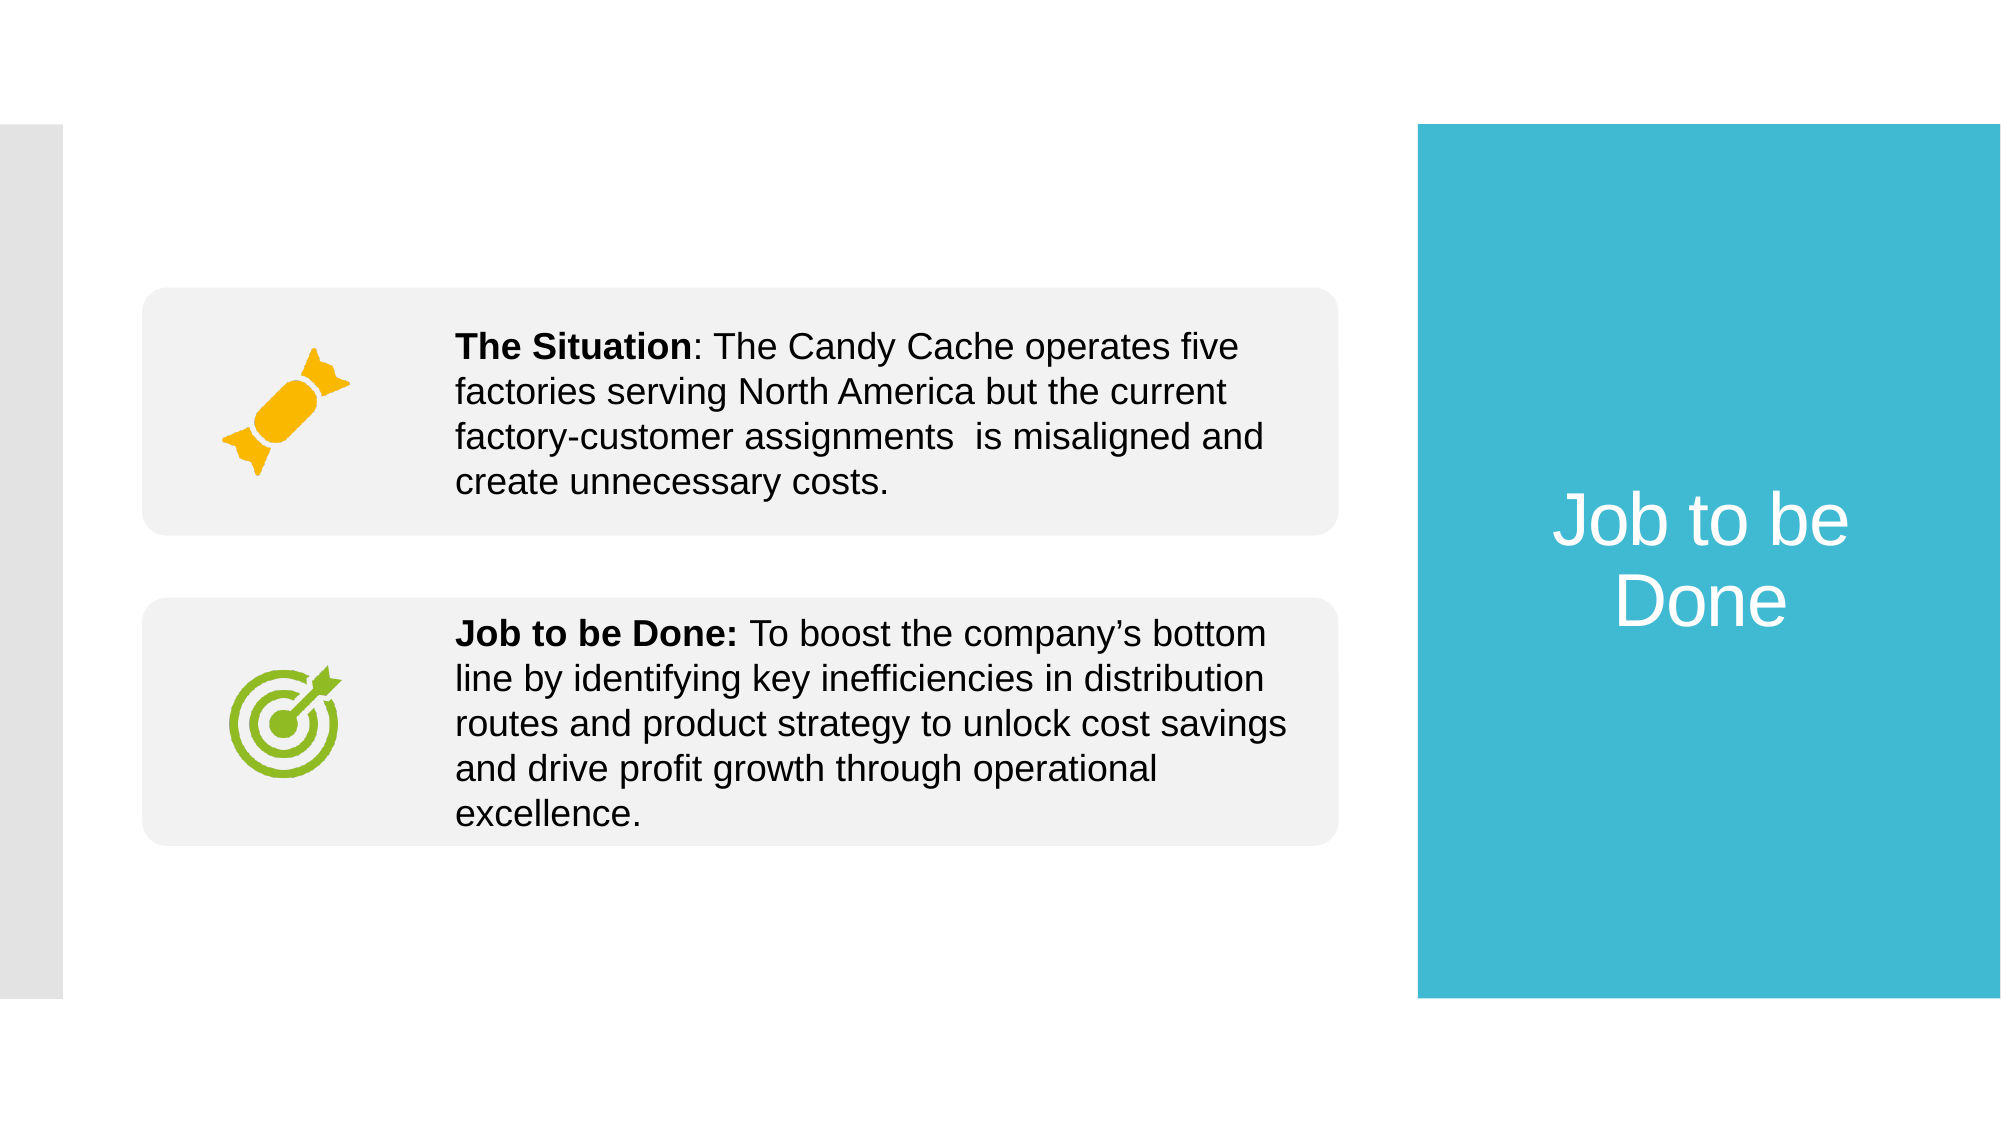

The Situation: The Candy Cache operates five factories serving North America but the current factory-customer assignments  is misaligned and create unnecessary costs.
Job to be Done: To boost the company’s bottom line by identifying key inefficiencies in distribution routes and product strategy to unlock cost savings and drive profit growth through operational excellence.
# Job to be Done